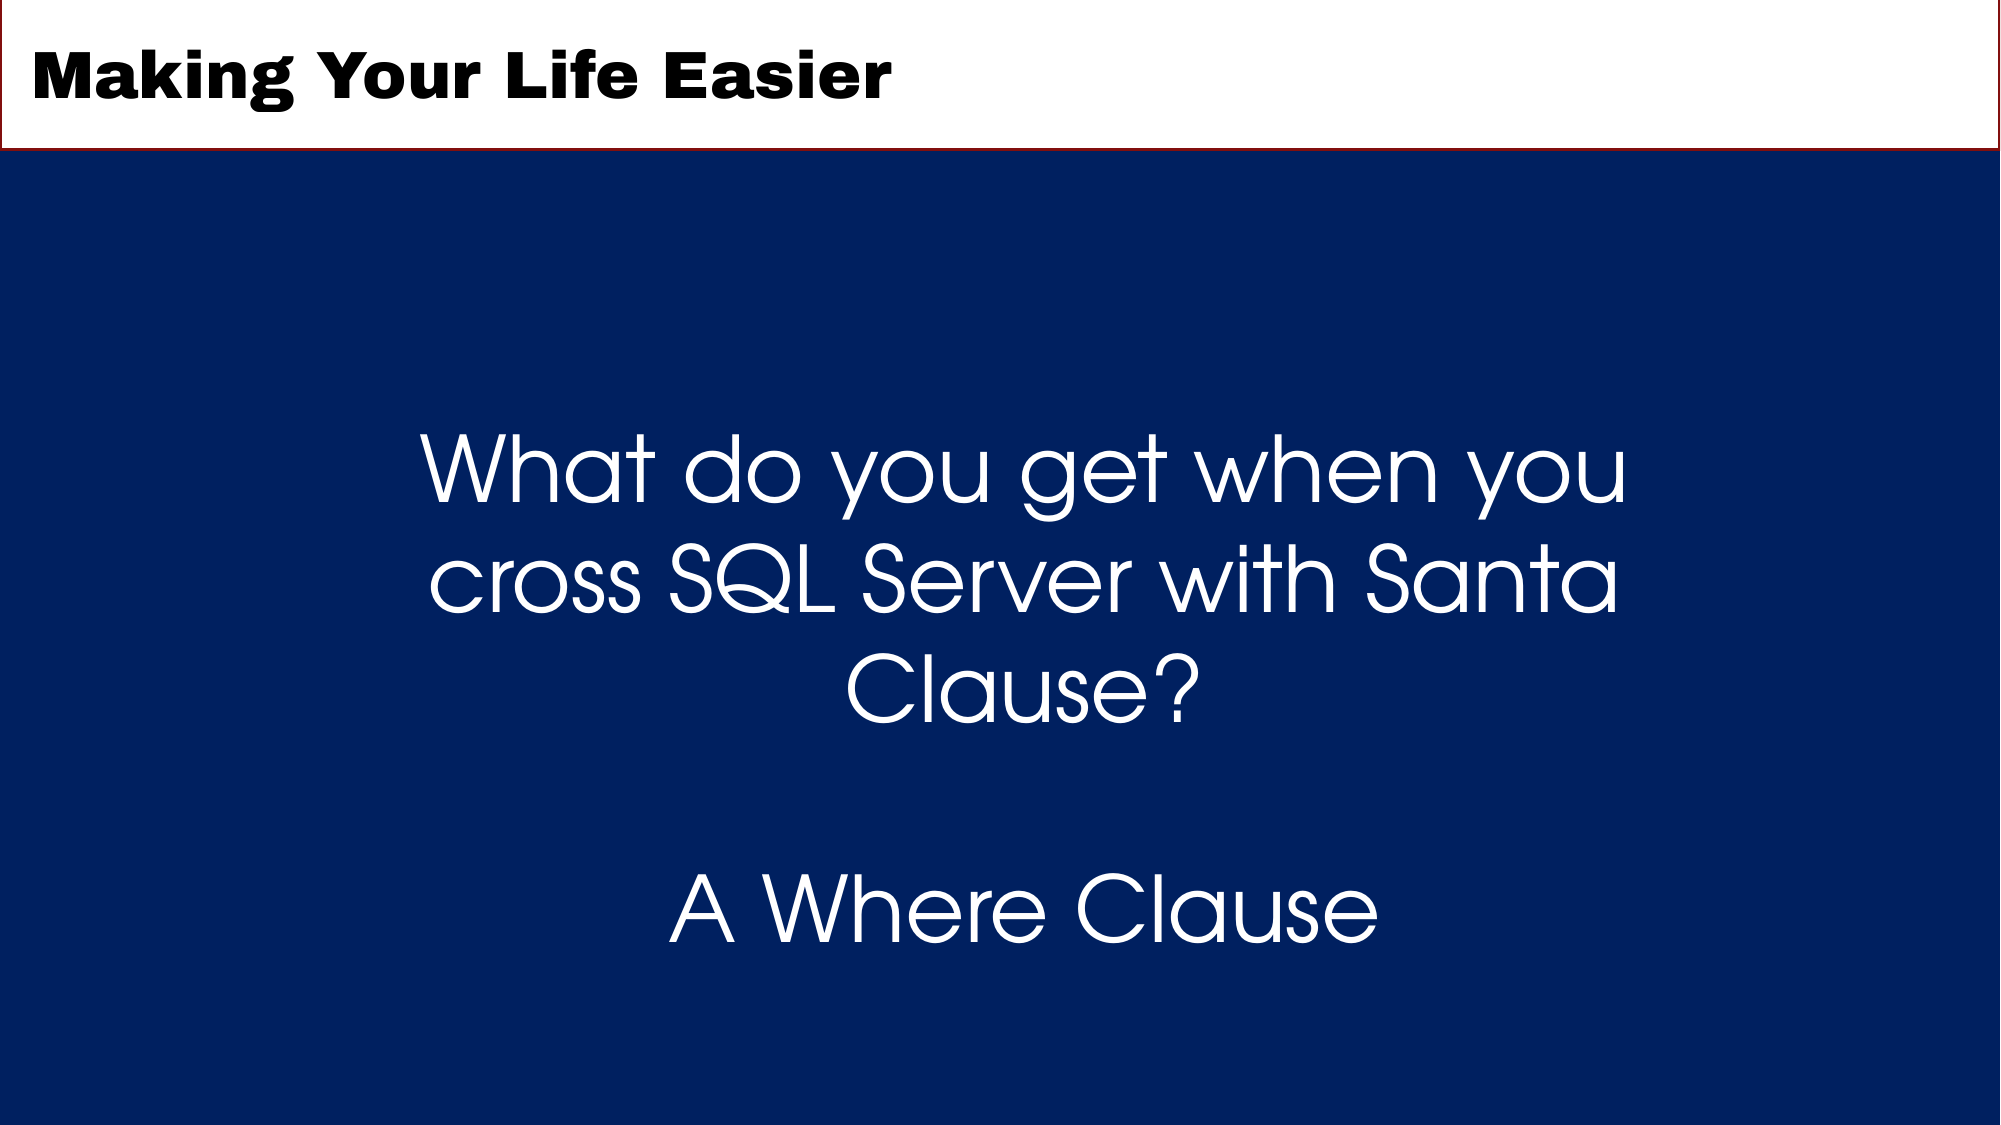

Making Your Life Easier
What do you get when you cross SQL Server with Santa Clause?

A Where Clause